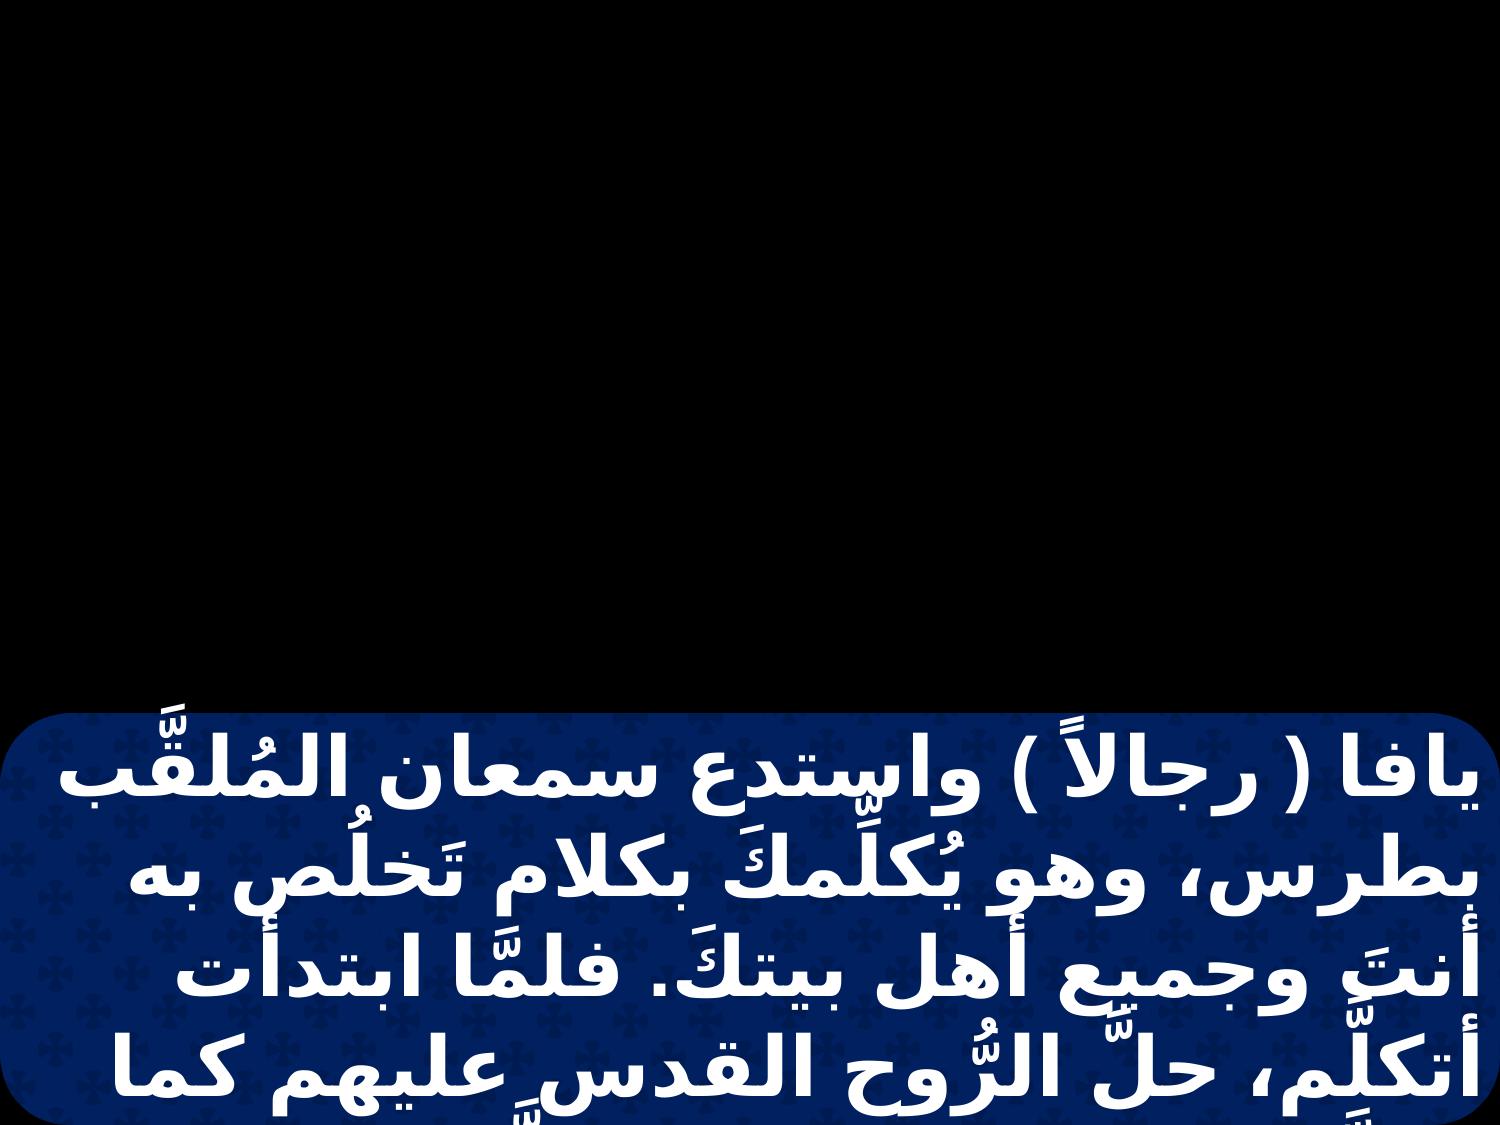

يافا ( رجالاً ) واستدع سمعان المُلقَّب بطرس، وهو يُكلِّمكَ بكلام تَخلُص به أنتَ وجميع أهل بيتكَ. فلمَّا ابتدأت أتكلَّم، حلَّ الرُّوح القدس عليهم كما حلَّ علينا في البدء. فتذكَّرتُ